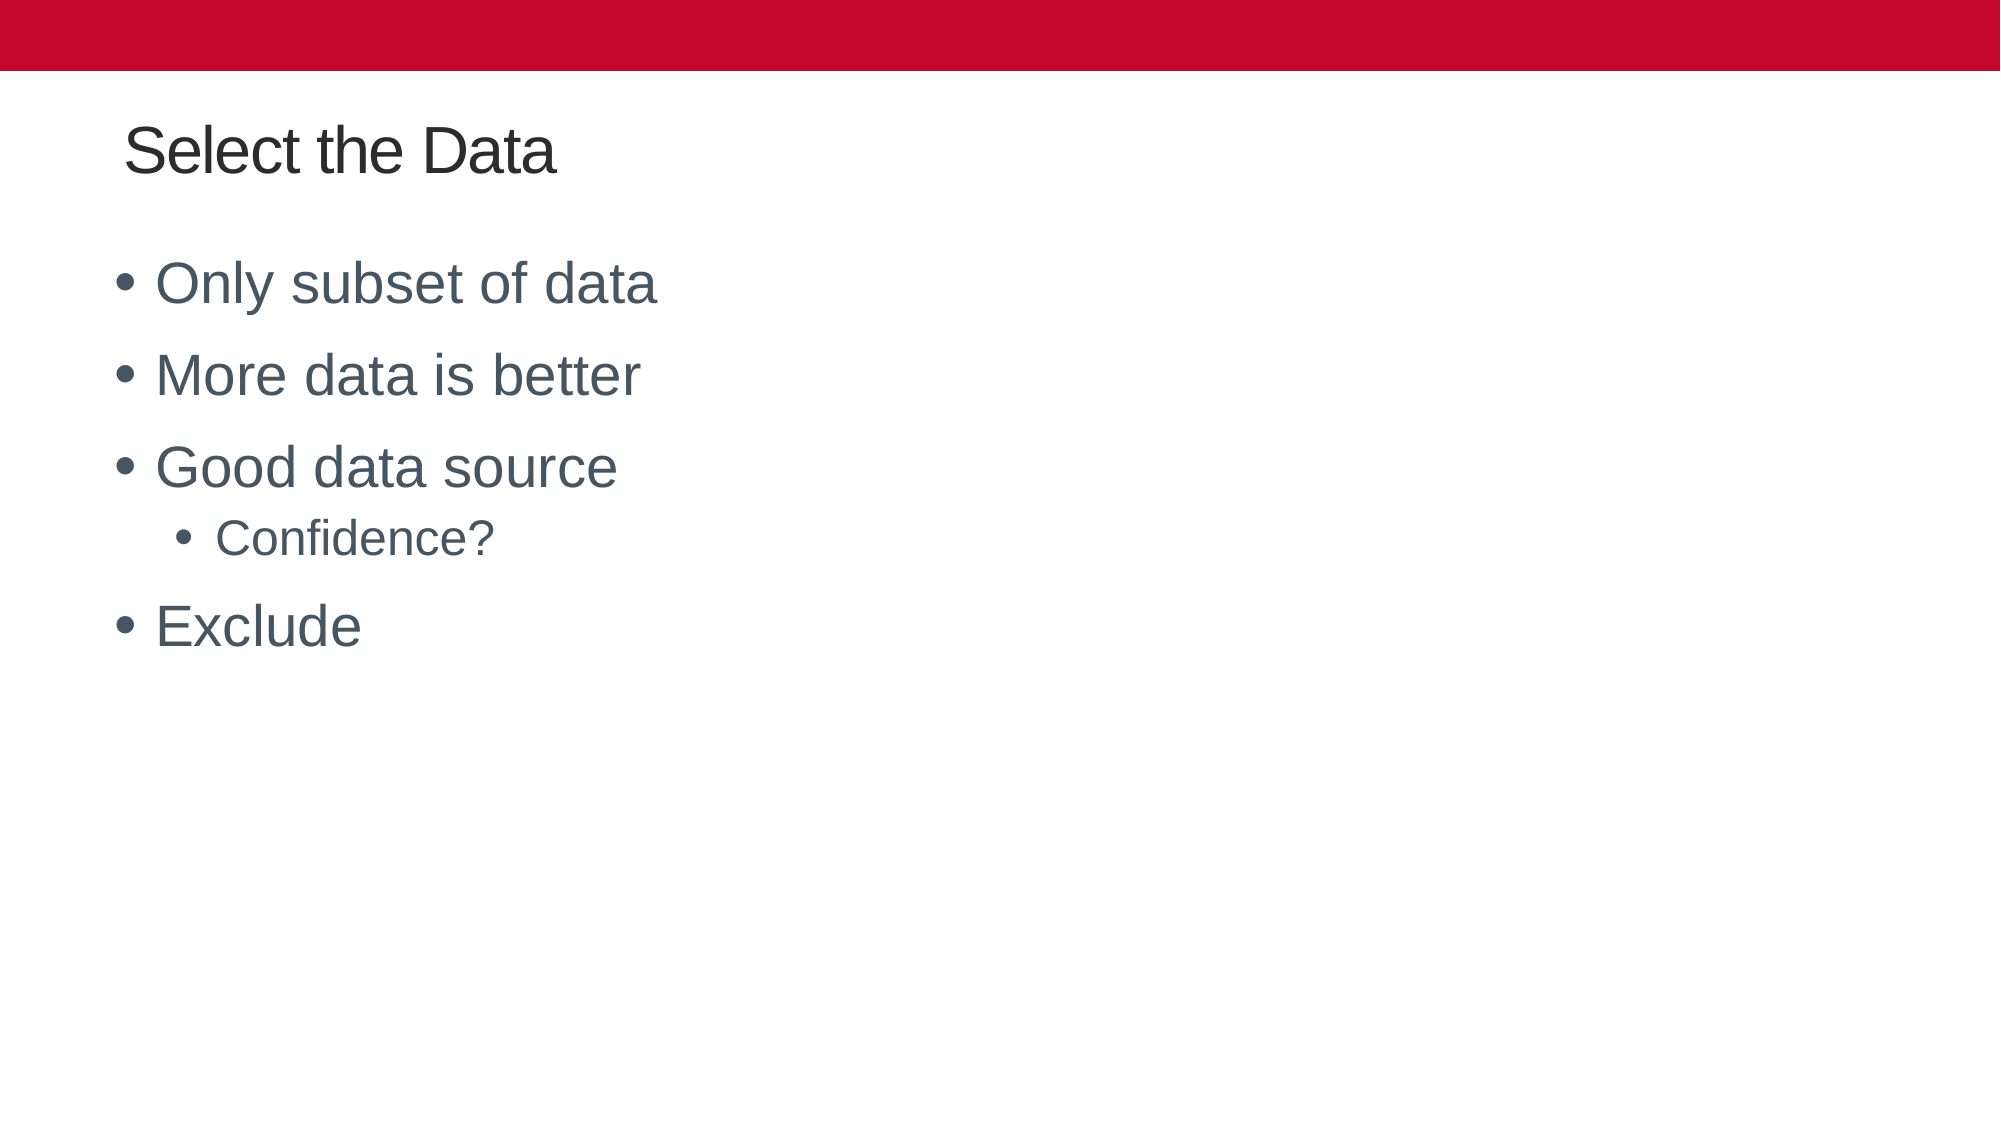

# Select the Data
Only subset of data
More data is better
Good data source
Confidence?
Exclude